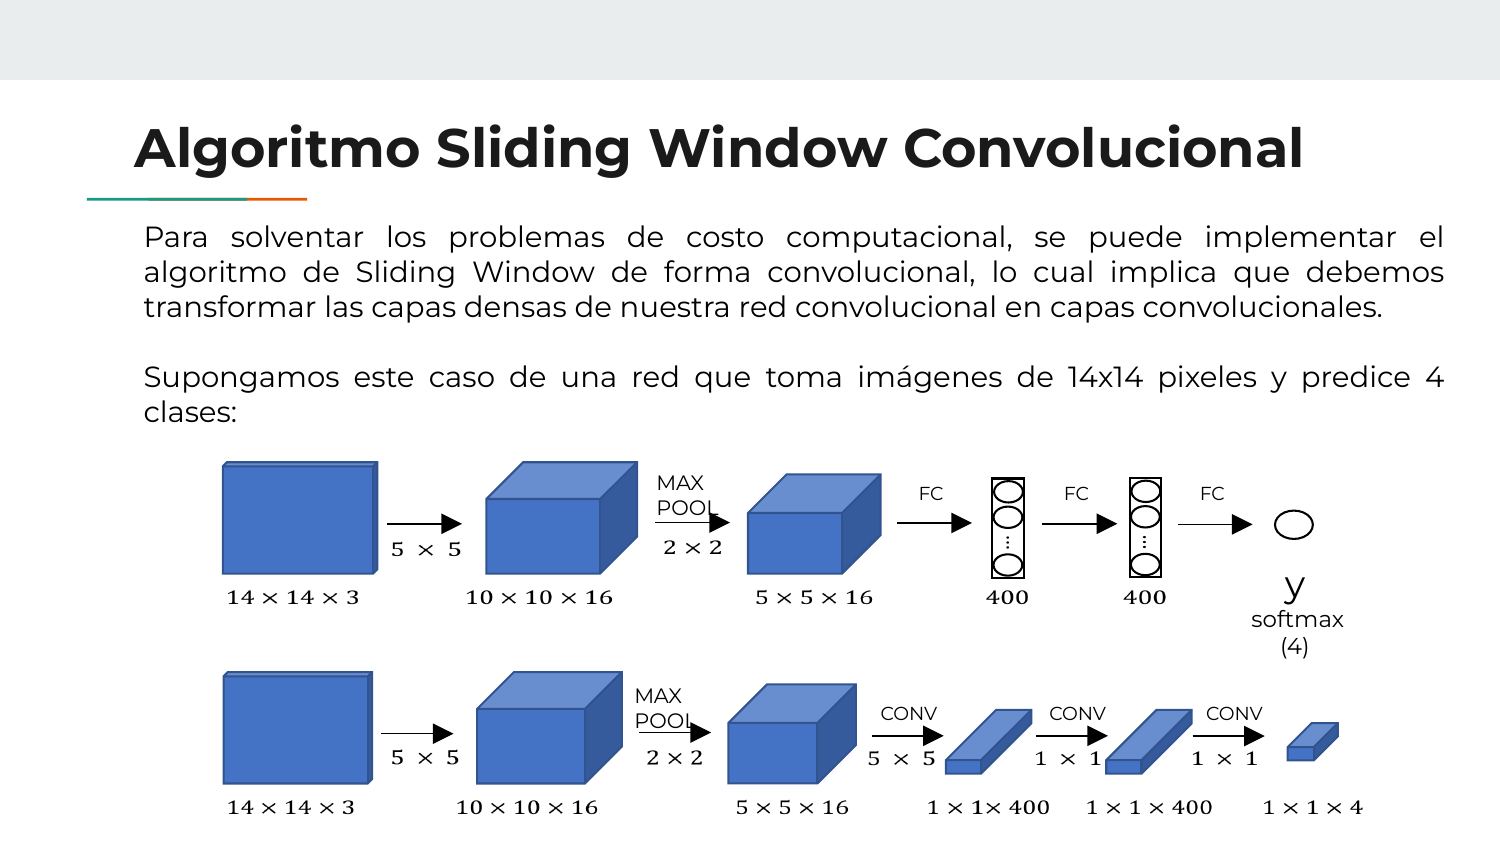

# Algoritmo Sliding Window Convolucional

Para solventar los problemas de costo computacional, se puede implementar el algoritmo de Sliding Window de forma convolucional, lo cual implica que debemos transformar las capas densas de nuestra red convolucional en capas convolucionales.

Supongamos este caso de una red que toma imágenes de 14x14 pixeles y predice 4 clases:

MAX POOL

FC

FC
FC

y
 softmax (4)

MAX POOL

CONV

CONV

CONV